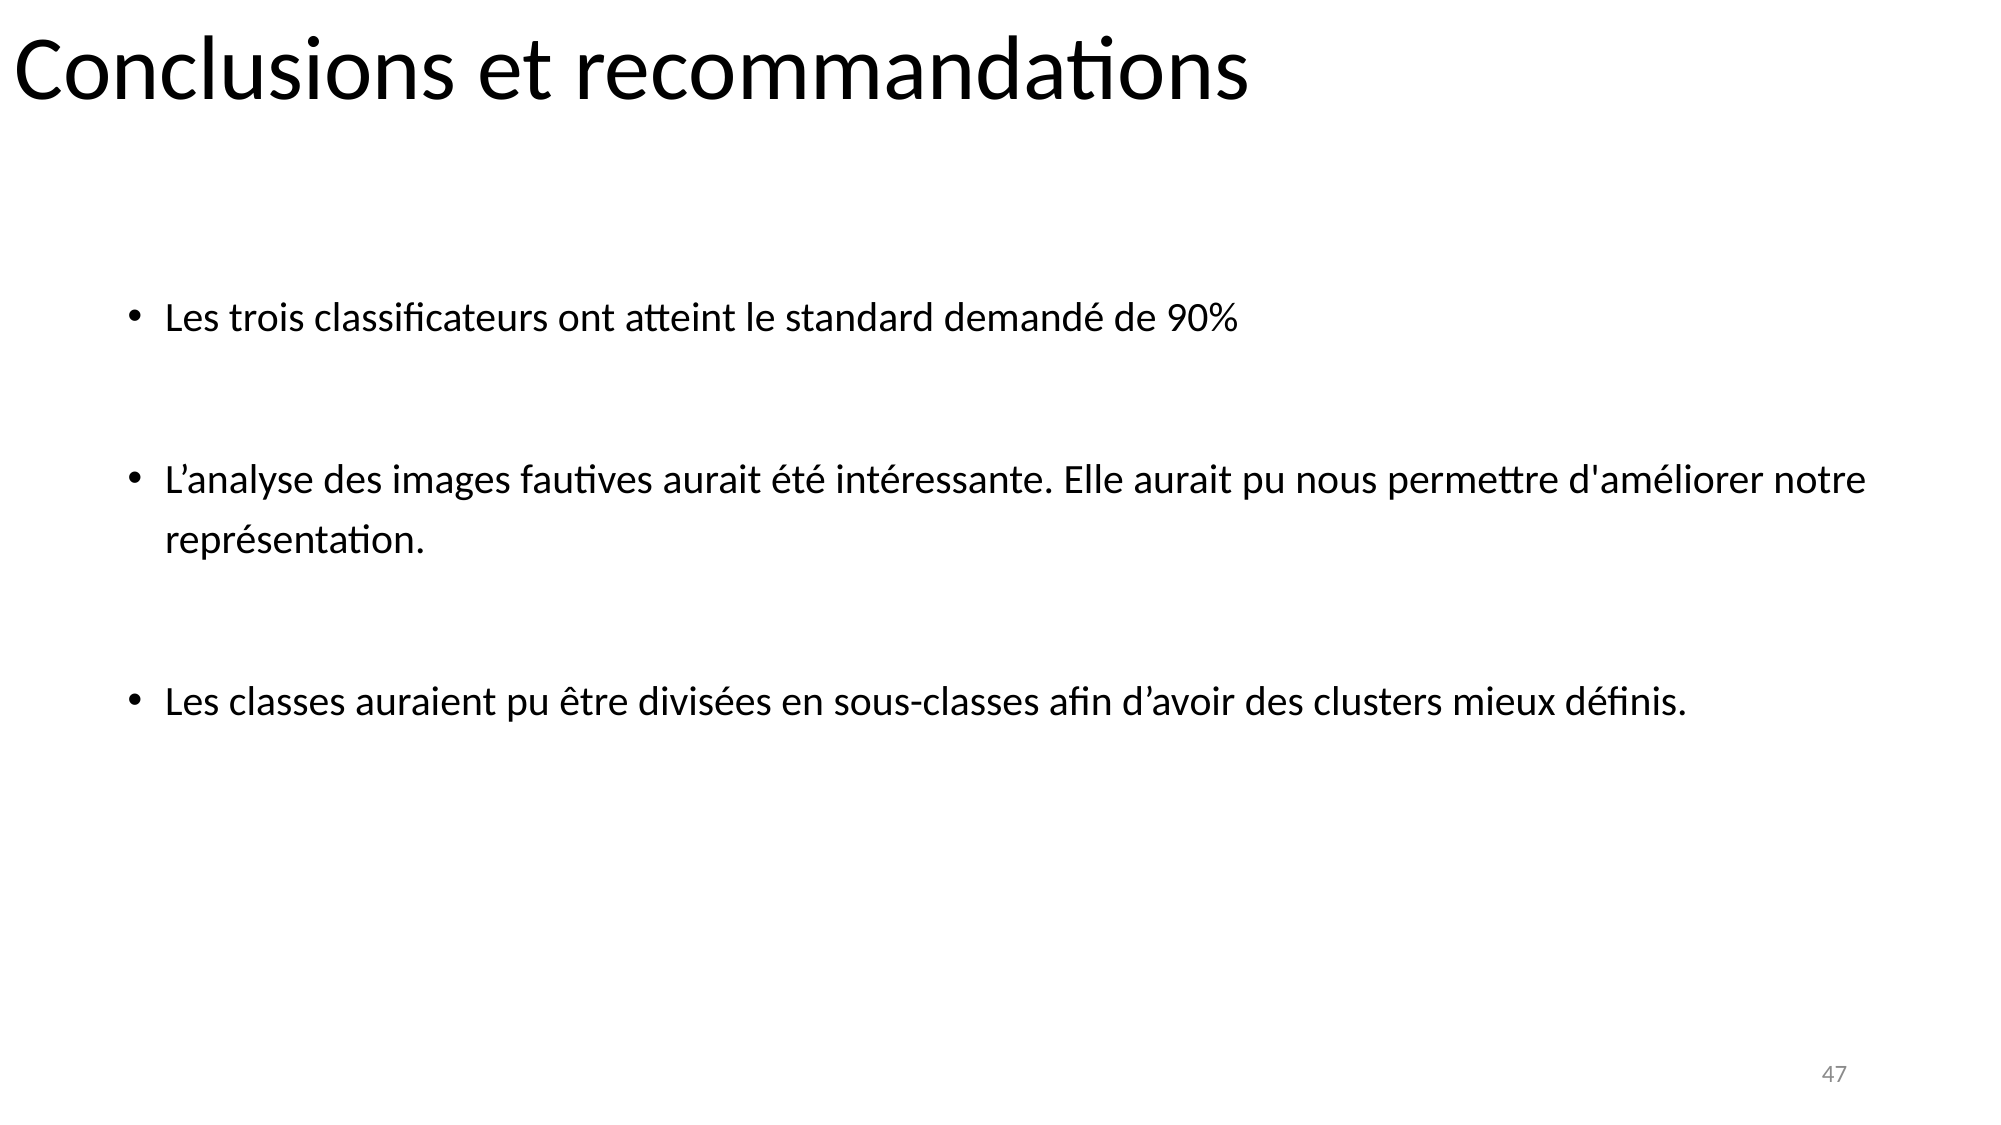

# Conclusions et recommandations
Les trois classificateurs ont atteint le standard demandé de 90%

L’analyse des images fautives aurait été intéressante. Elle aurait pu nous permettre d'améliorer notre représentation.

Les classes auraient pu être divisées en sous-classes afin d’avoir des clusters mieux définis.

47